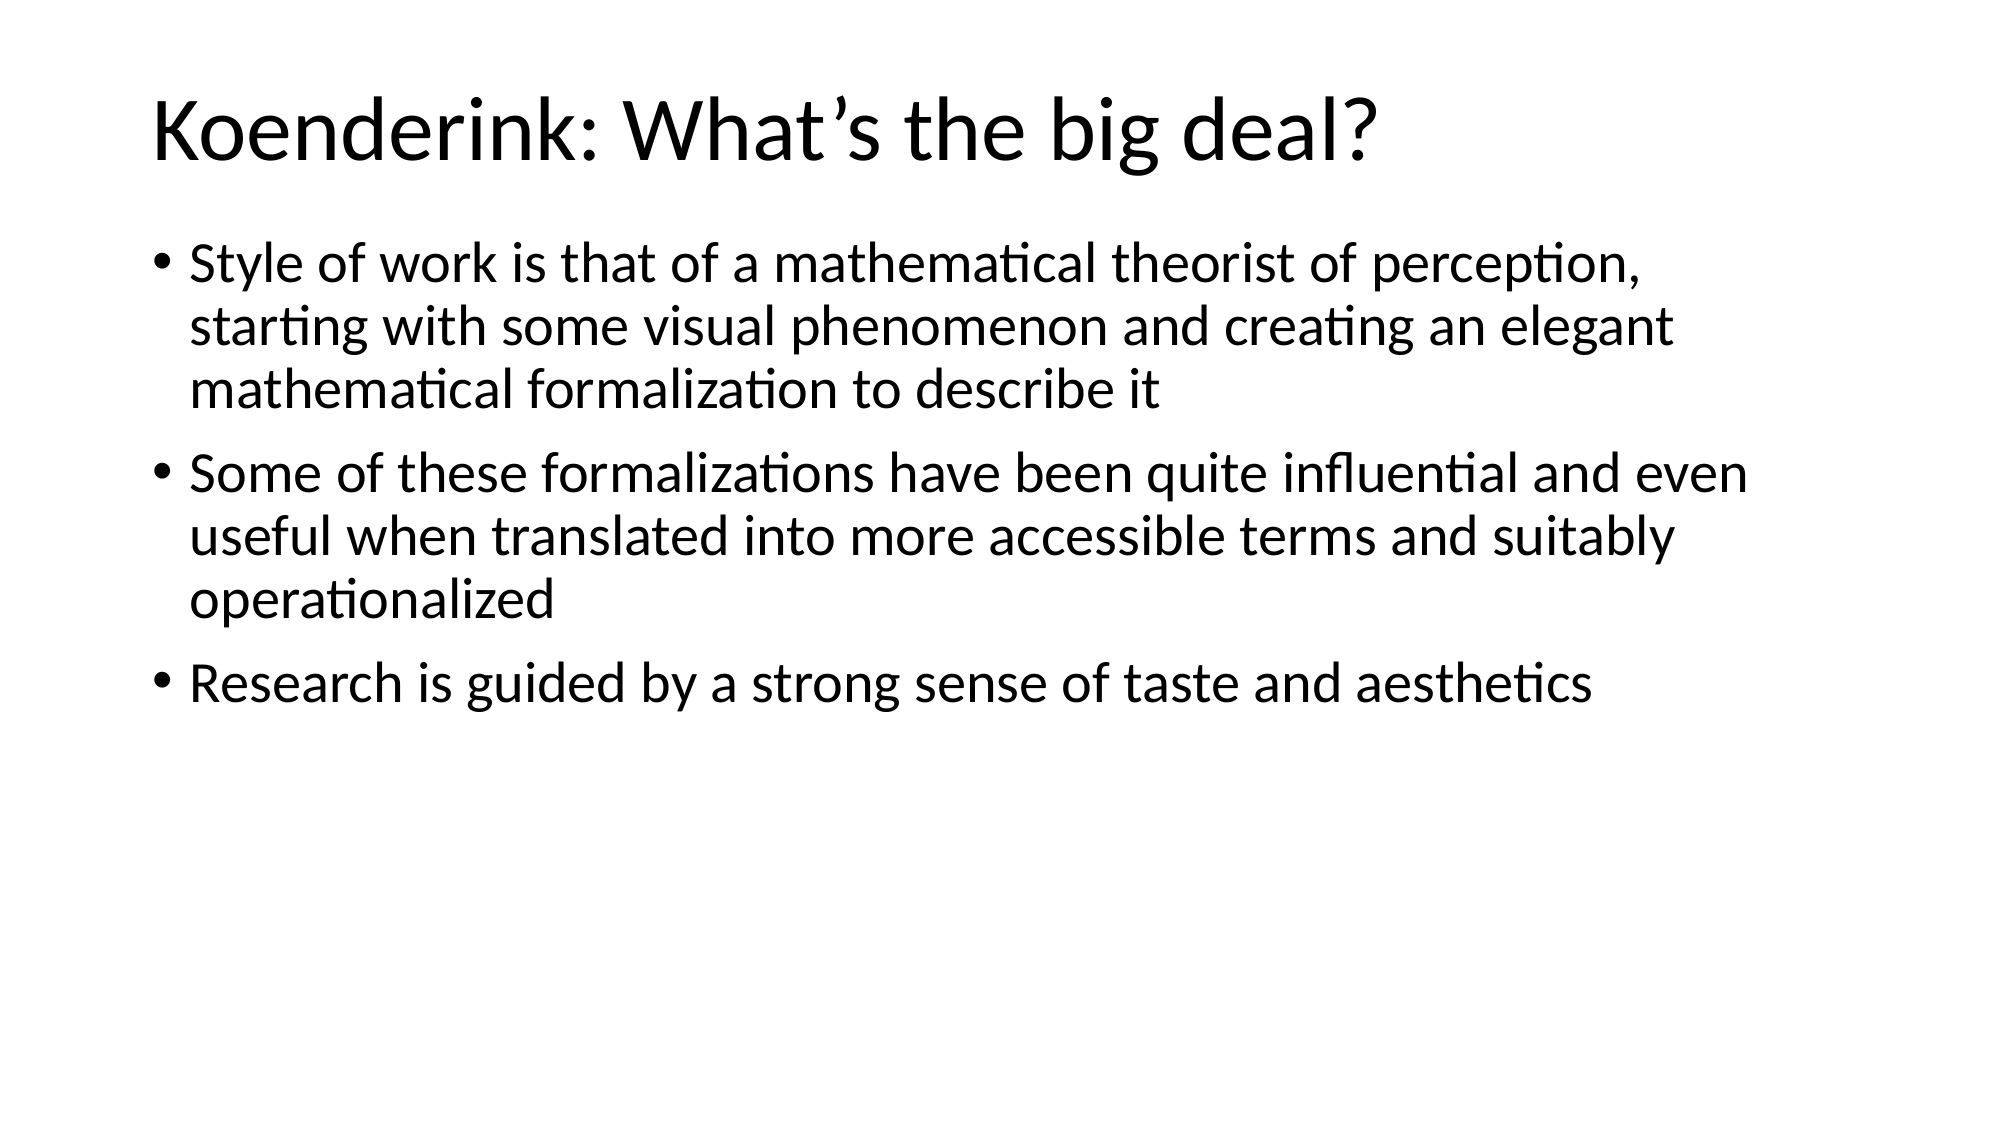

# Koenderink: What’s the big deal?
Style of work is that of a mathematical theorist of perception,
starting with some visual phenomenon and creating an elegant mathematical formalization to describe it
Some of these formalizations have been quite influential and even useful when translated into more accessible terms and suitably operationalized
Research is guided by a strong sense of taste and aesthetics